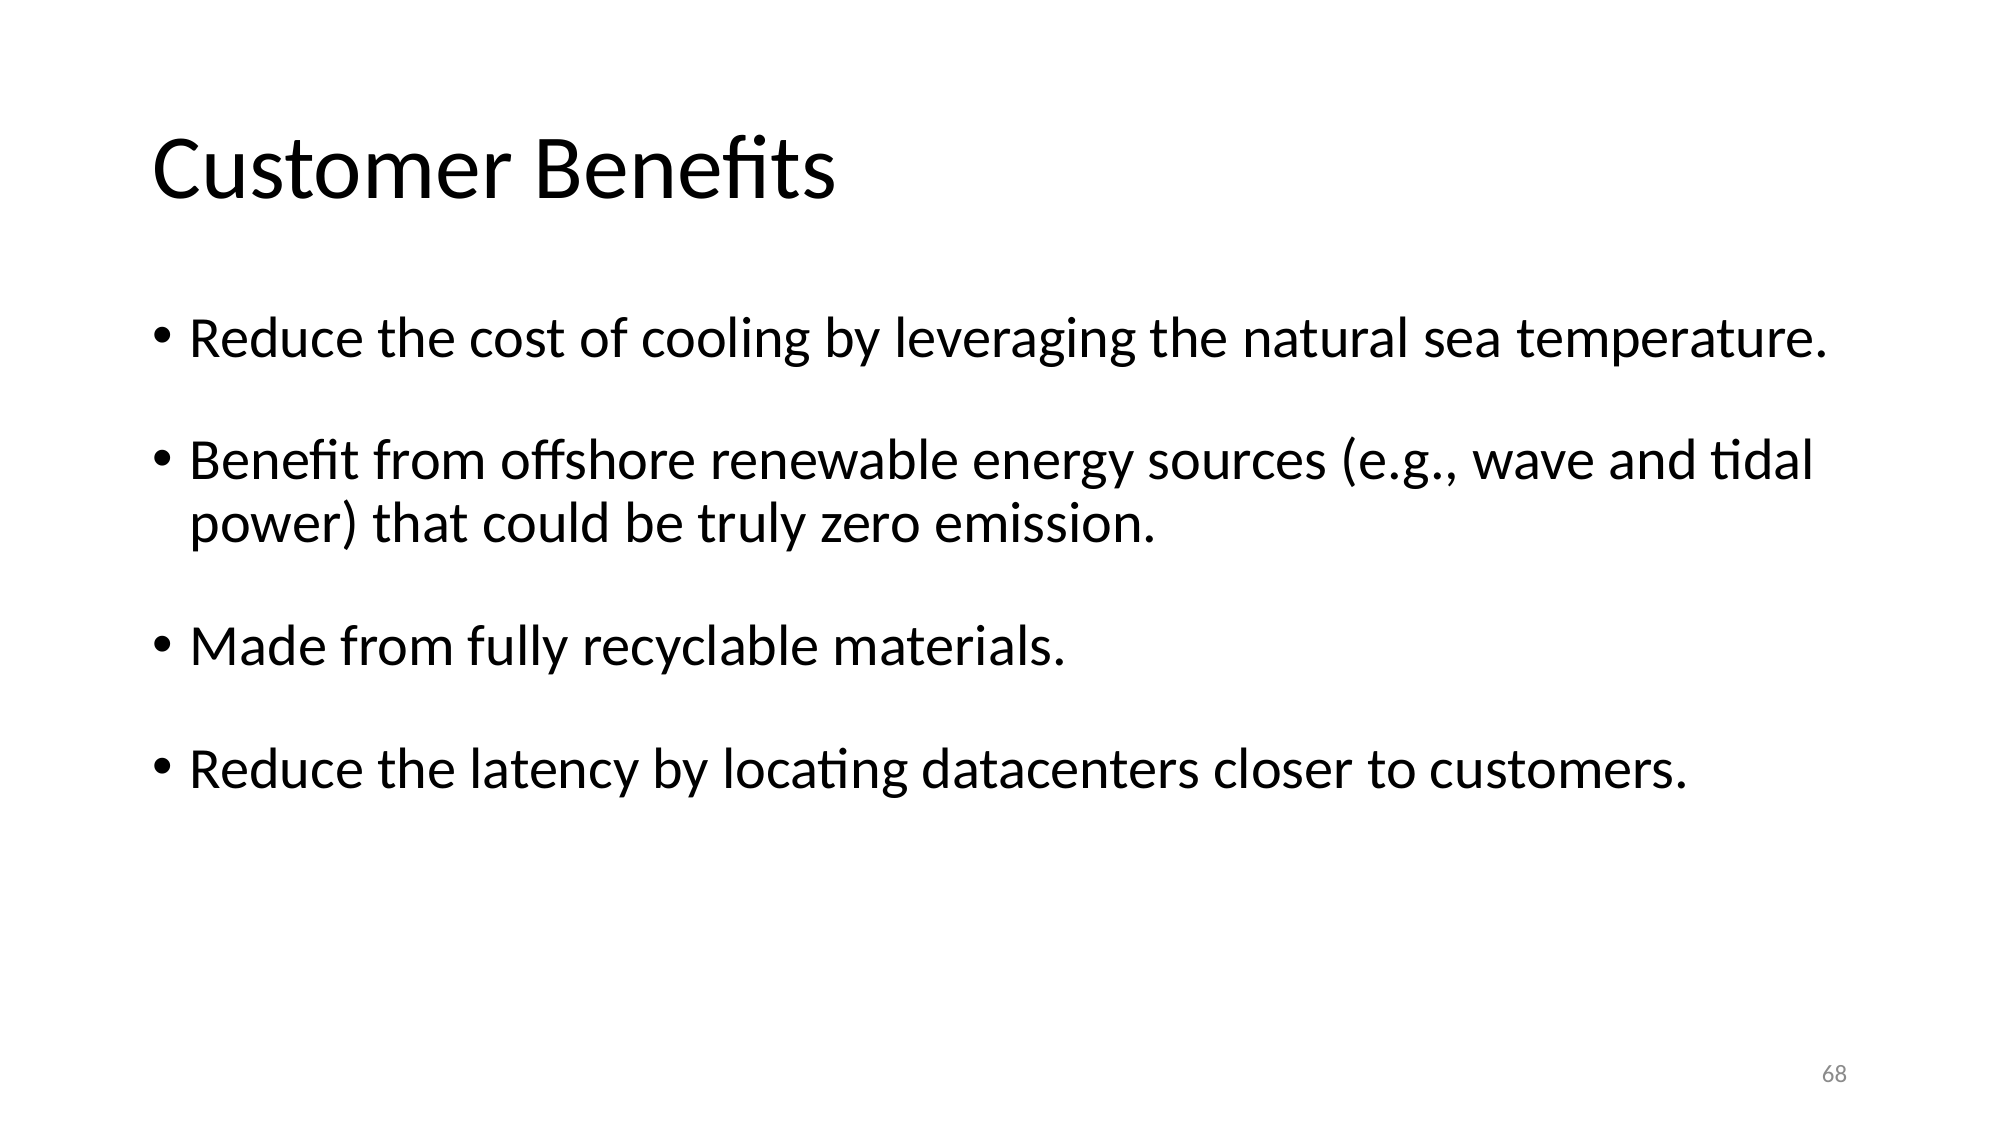

# Customer Benefits
Reduce the cost of cooling by leveraging the natural sea temperature.

Benefit from offshore renewable energy sources (e.g., wave and tidal power) that could be truly zero emission.

Made from fully recyclable materials.

Reduce the latency by locating datacenters closer to customers.

68